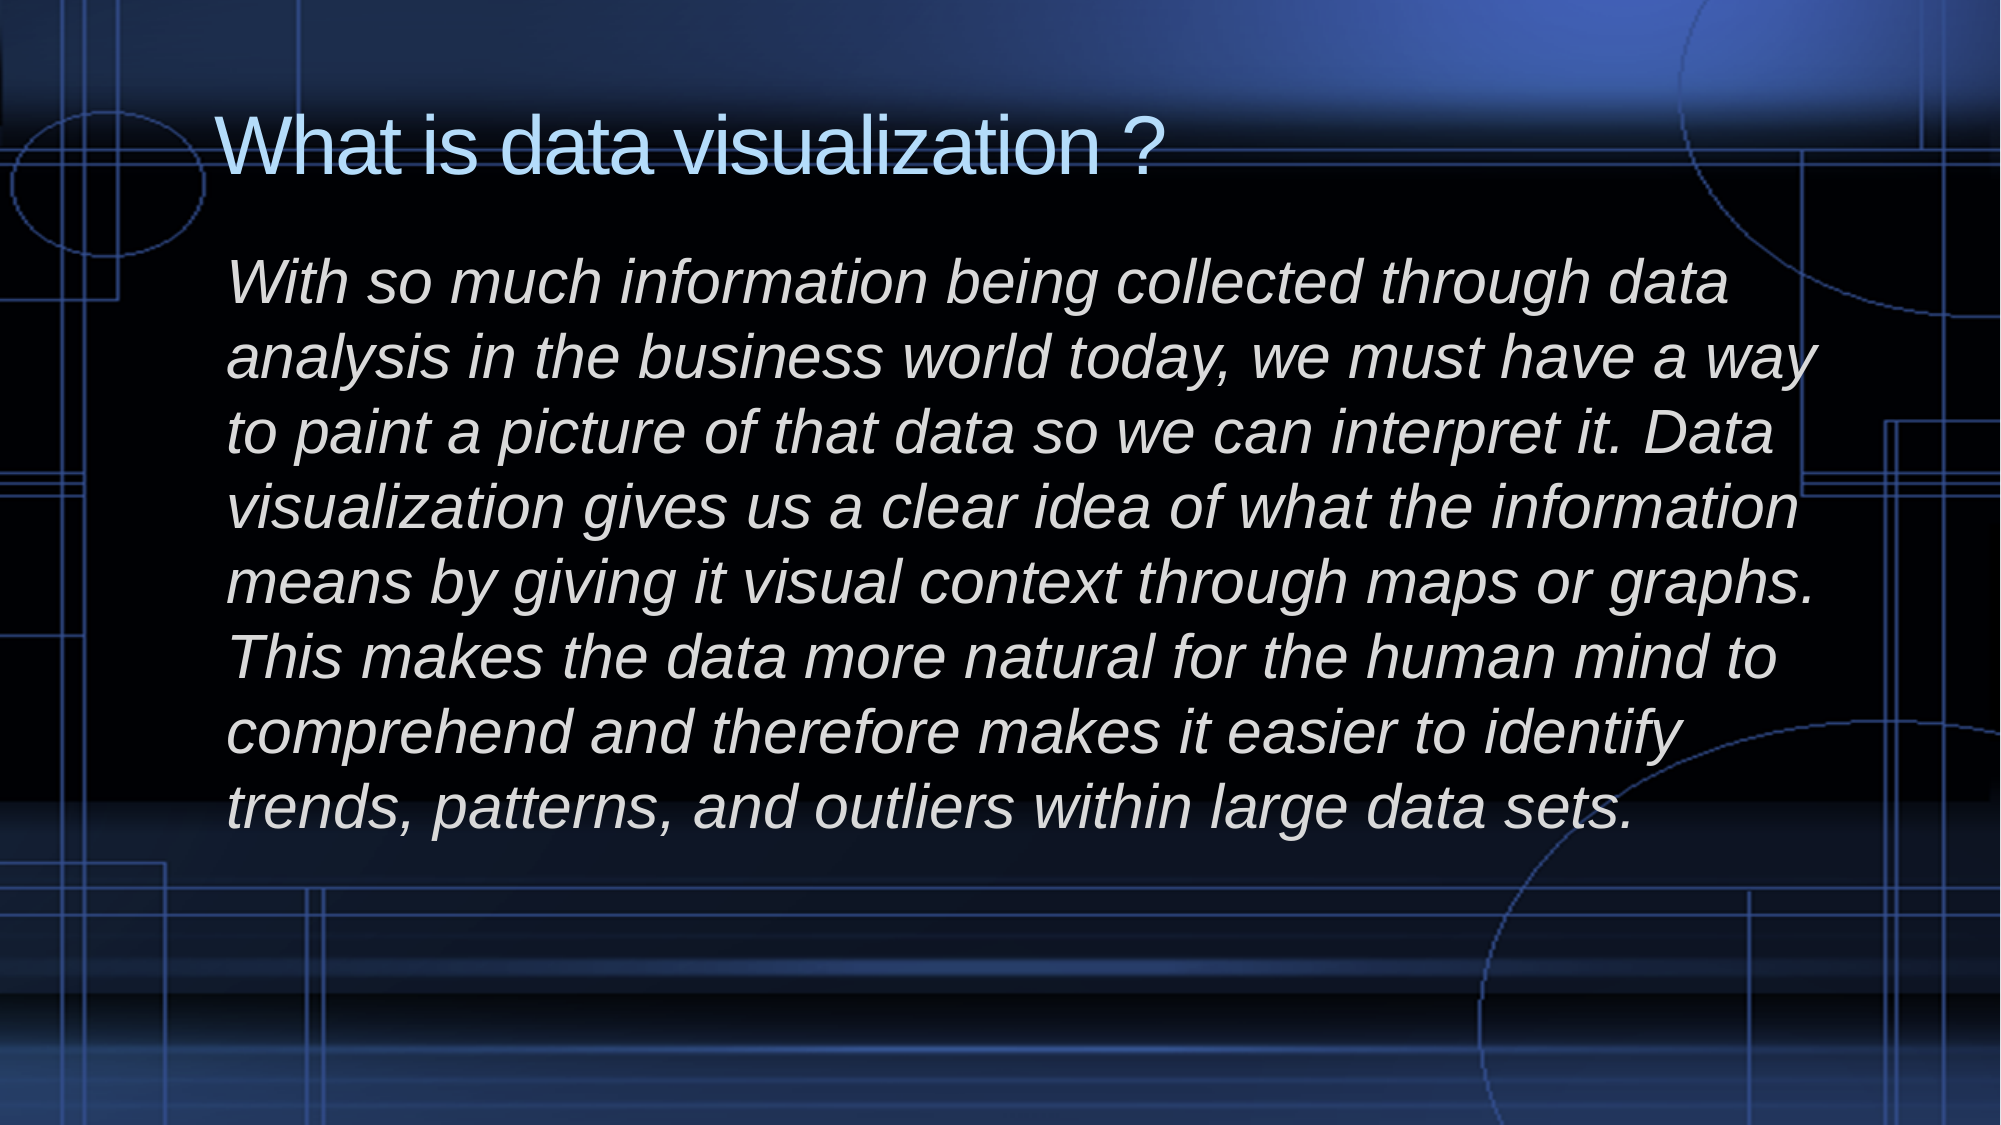

# What is data visualization ?
With so much information being collected through data analysis in the business world today, we must have a way to paint a picture of that data so we can interpret it. Data visualization gives us a clear idea of what the information means by giving it visual context through maps or graphs. This makes the data more natural for the human mind to comprehend and therefore makes it easier to identify trends, patterns, and outliers within large data sets.